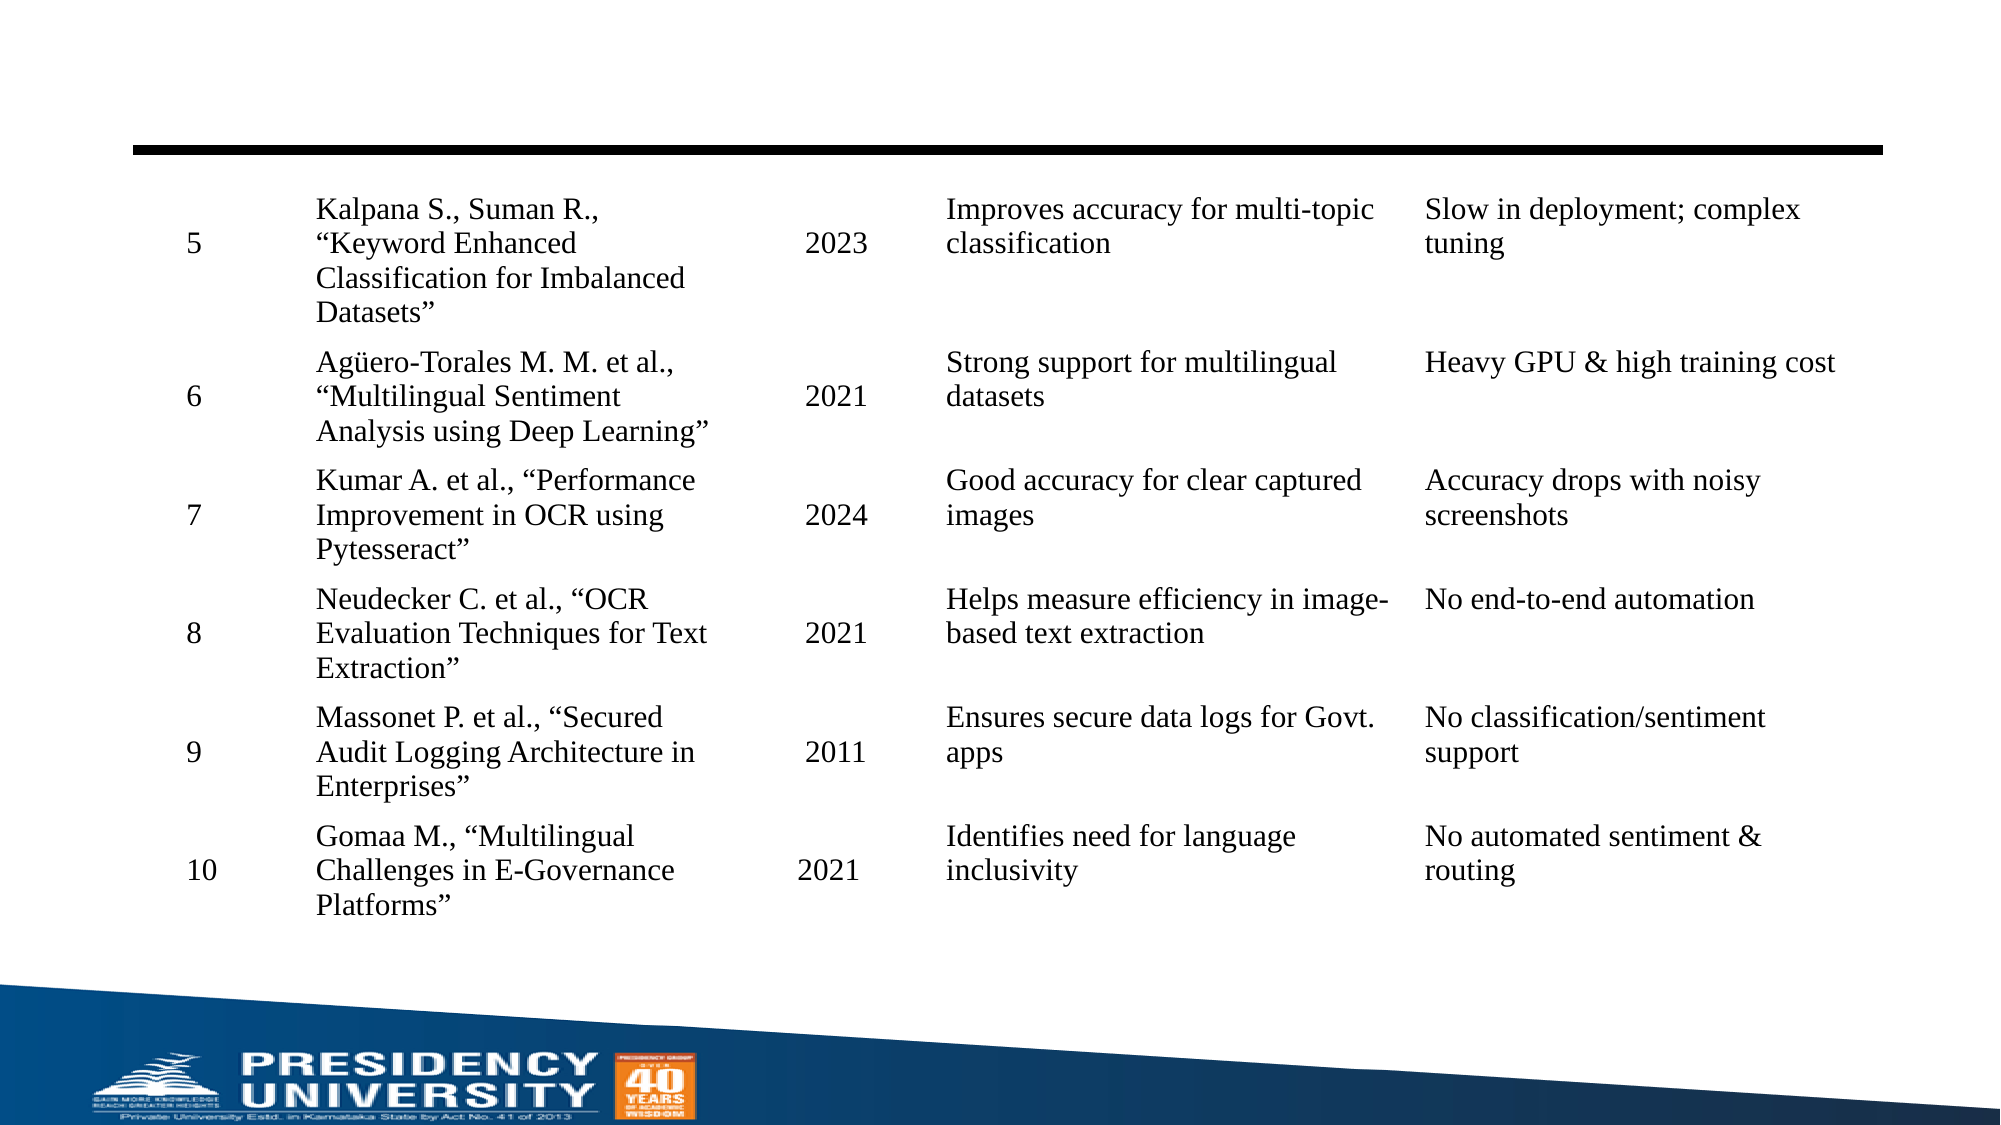

| 5 | Kalpana S., Suman R., “Keyword Enhanced Classification for Imbalanced Datasets” | 2023 | Improves accuracy for multi-topic classification | Slow in deployment; complex tuning |
| --- | --- | --- | --- | --- |
| 6 | Agüero-Torales M. M. et al., “Multilingual Sentiment Analysis using Deep Learning” | 2021 | Strong support for multilingual datasets | Heavy GPU & high training cost |
| 7 | Kumar A. et al., “Performance Improvement in OCR using Pytesseract” | 2024 | Good accuracy for clear captured images | Accuracy drops with noisy screenshots |
| 8 | Neudecker C. et al., “OCR Evaluation Techniques for Text Extraction” | 2021 | Helps measure efficiency in image-based text extraction | No end-to-end automation |
| 9 | Massonet P. et al., “Secured Audit Logging Architecture in Enterprises” | 2011 | Ensures secure data logs for Govt. apps | No classification/sentiment support |
| 10 | Gomaa M., “Multilingual Challenges in E-Governance Platforms” | 2021 | Identifies need for language inclusivity | No automated sentiment & routing |